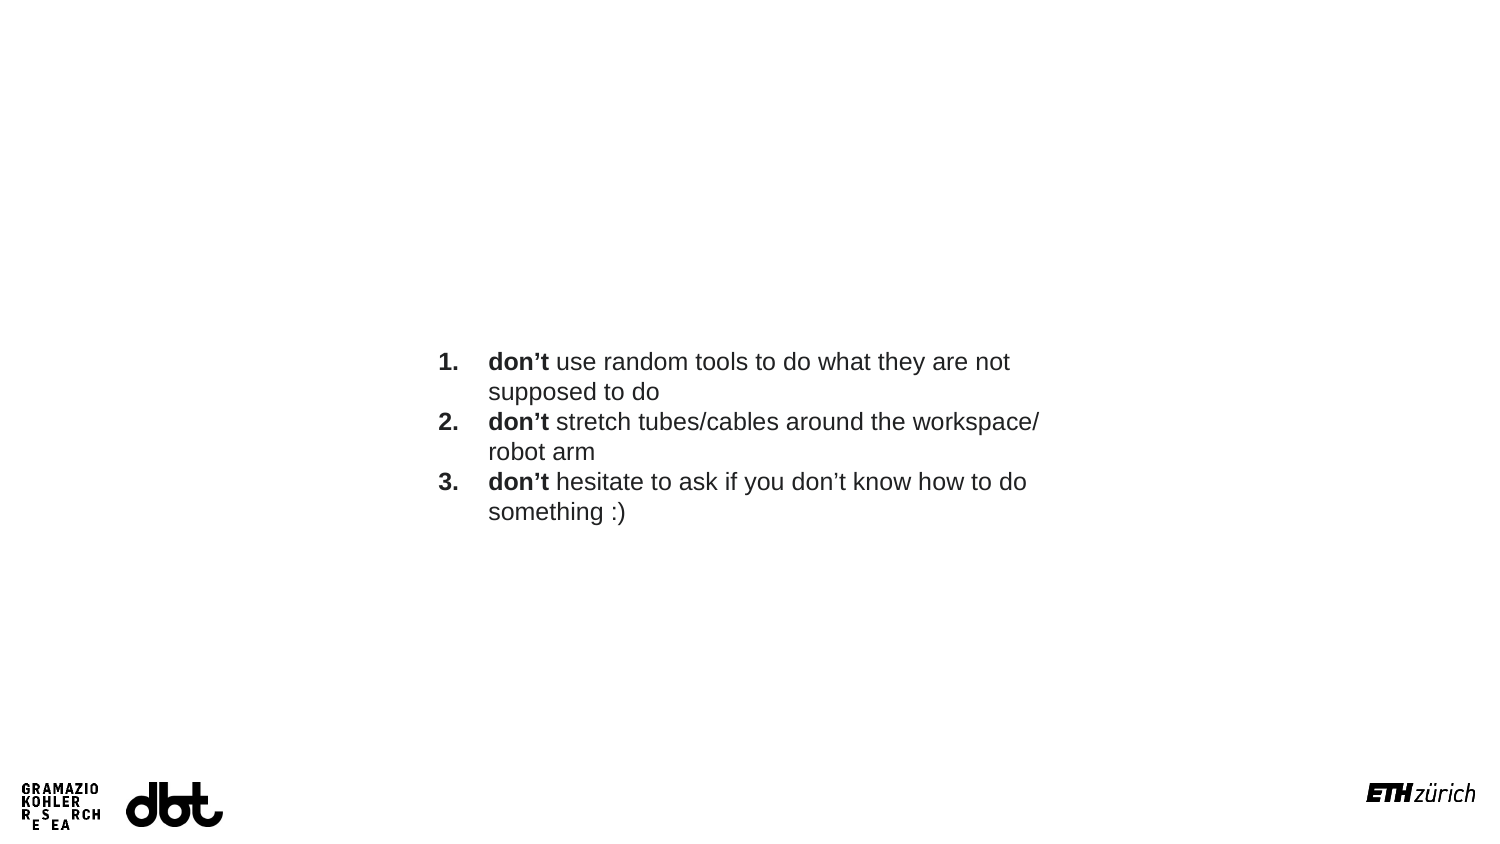

don’t use random tools to do what they are not supposed to do
don’t stretch tubes/cables around the workspace/ robot arm
don’t hesitate to ask if you don’t know how to do something :)